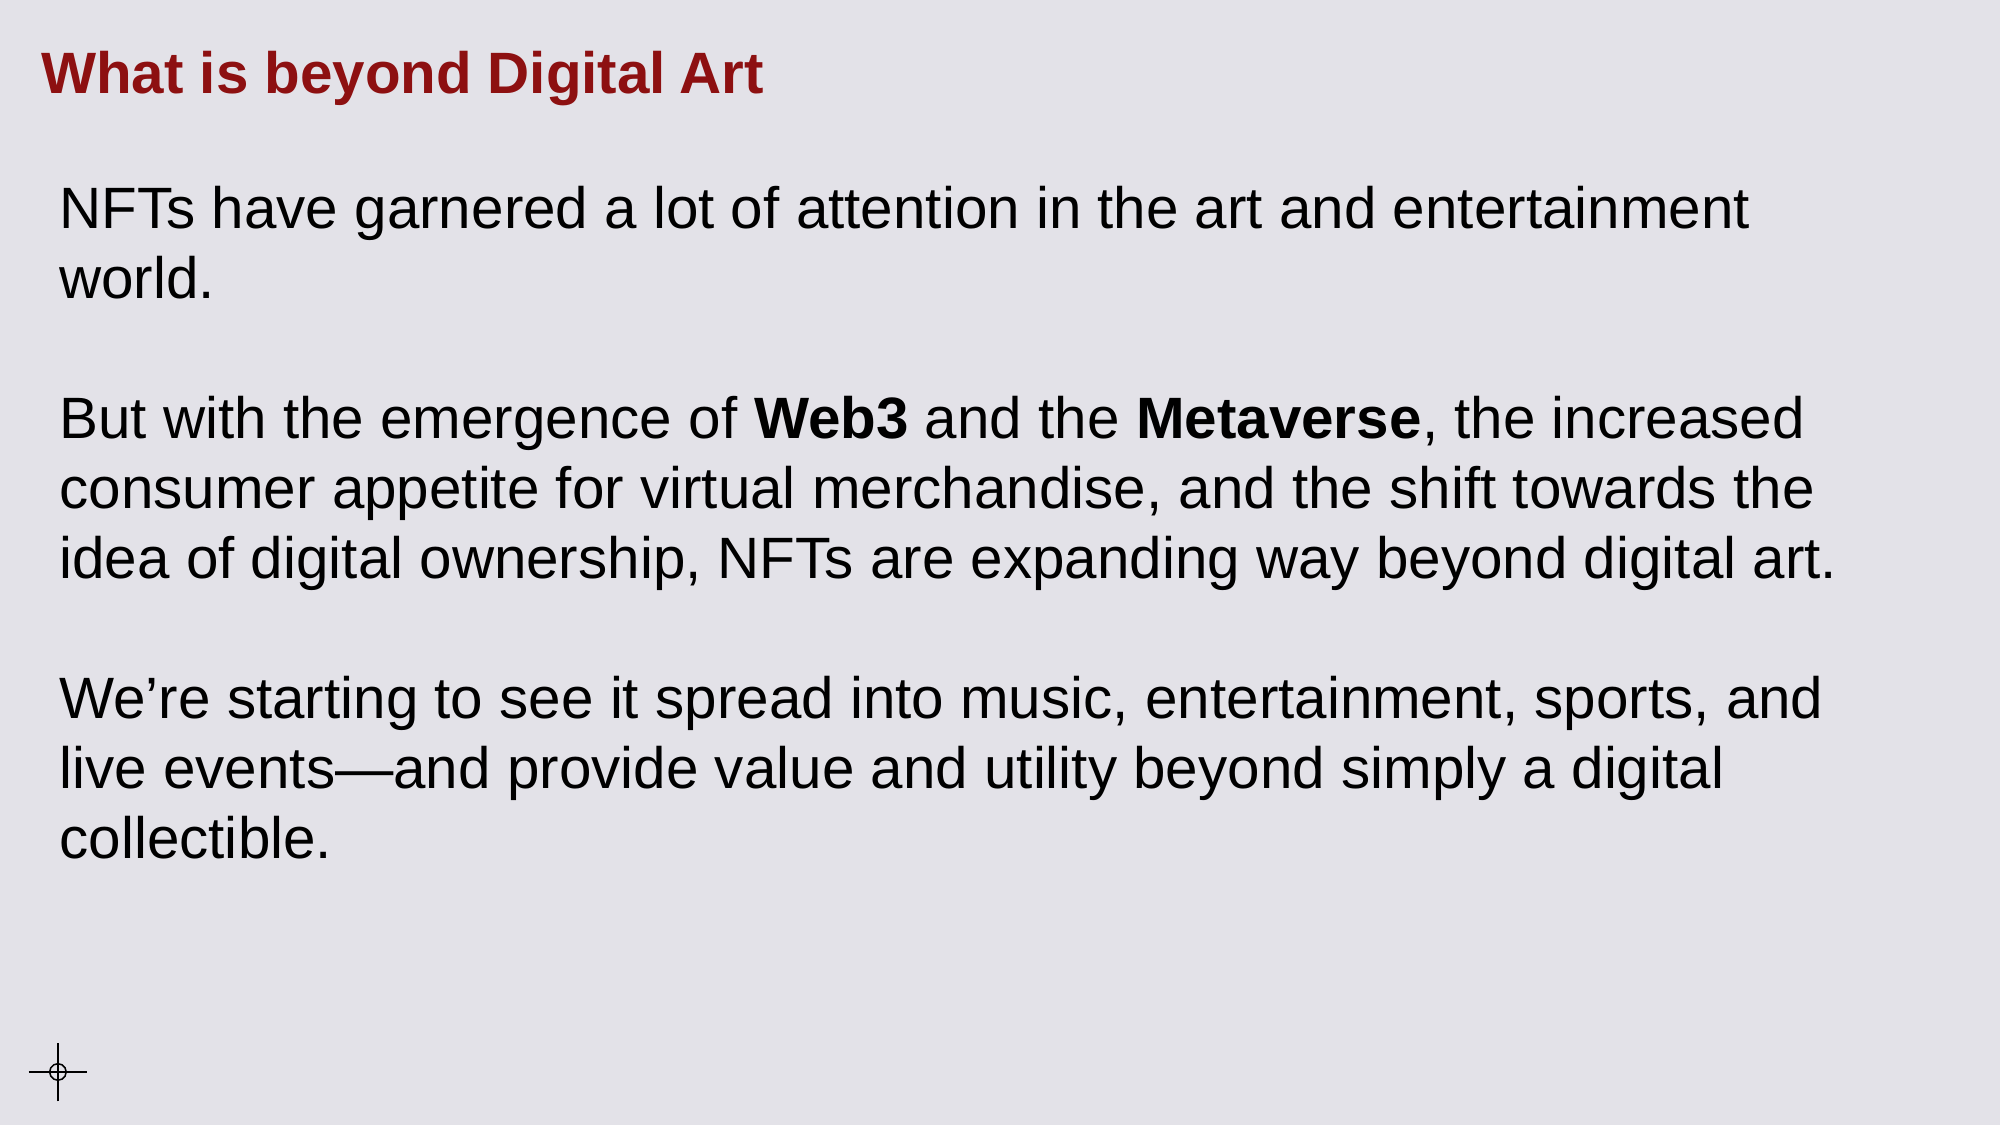

What is beyond Digital Art
NFTs have garnered a lot of attention in the art and entertainment world.

But with the emergence of Web3 and the Metaverse, the increased consumer appetite for virtual merchandise, and the shift towards the idea of digital ownership, NFTs are expanding way beyond digital art.

We’re starting to see it spread into music, entertainment, sports, and live events—and provide value and utility beyond simply a digital collectible.